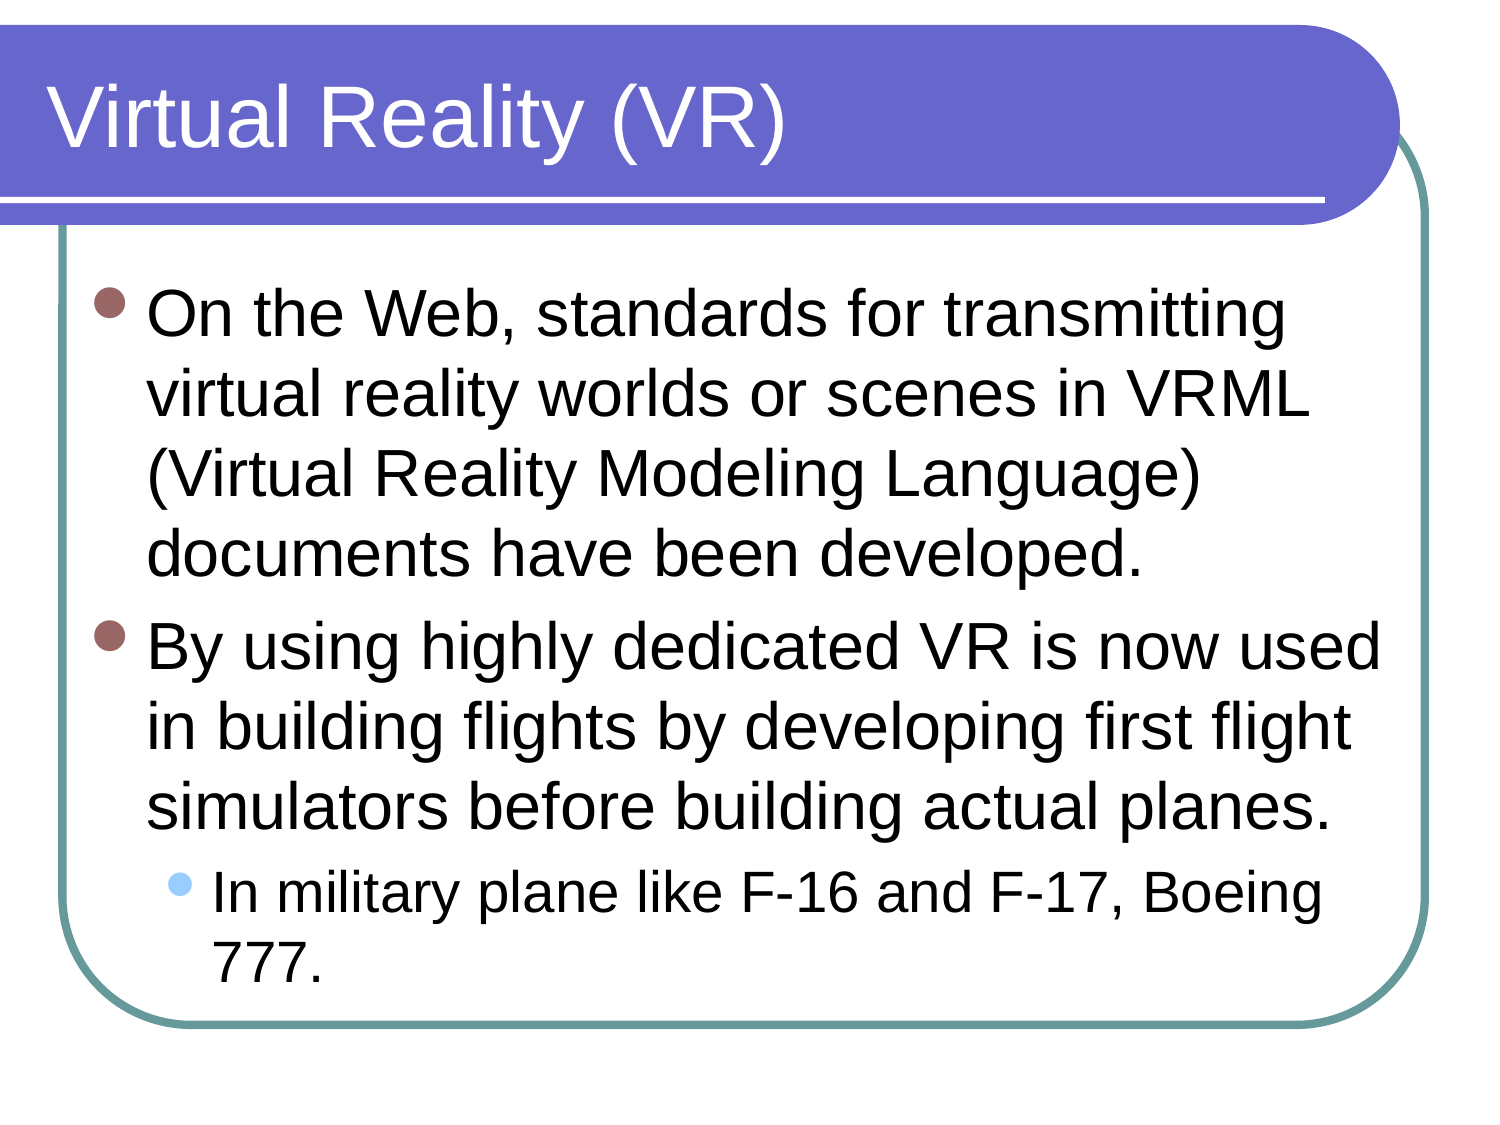

# Virtual Reality (VR)
On the Web, standards for transmitting virtual reality worlds or scenes in VRML (Virtual Reality Modeling Language) documents have been developed.
By using highly dedicated VR is now used in building flights by developing first flight simulators before building actual planes.
In military plane like F-16 and F-17, Boeing 777.